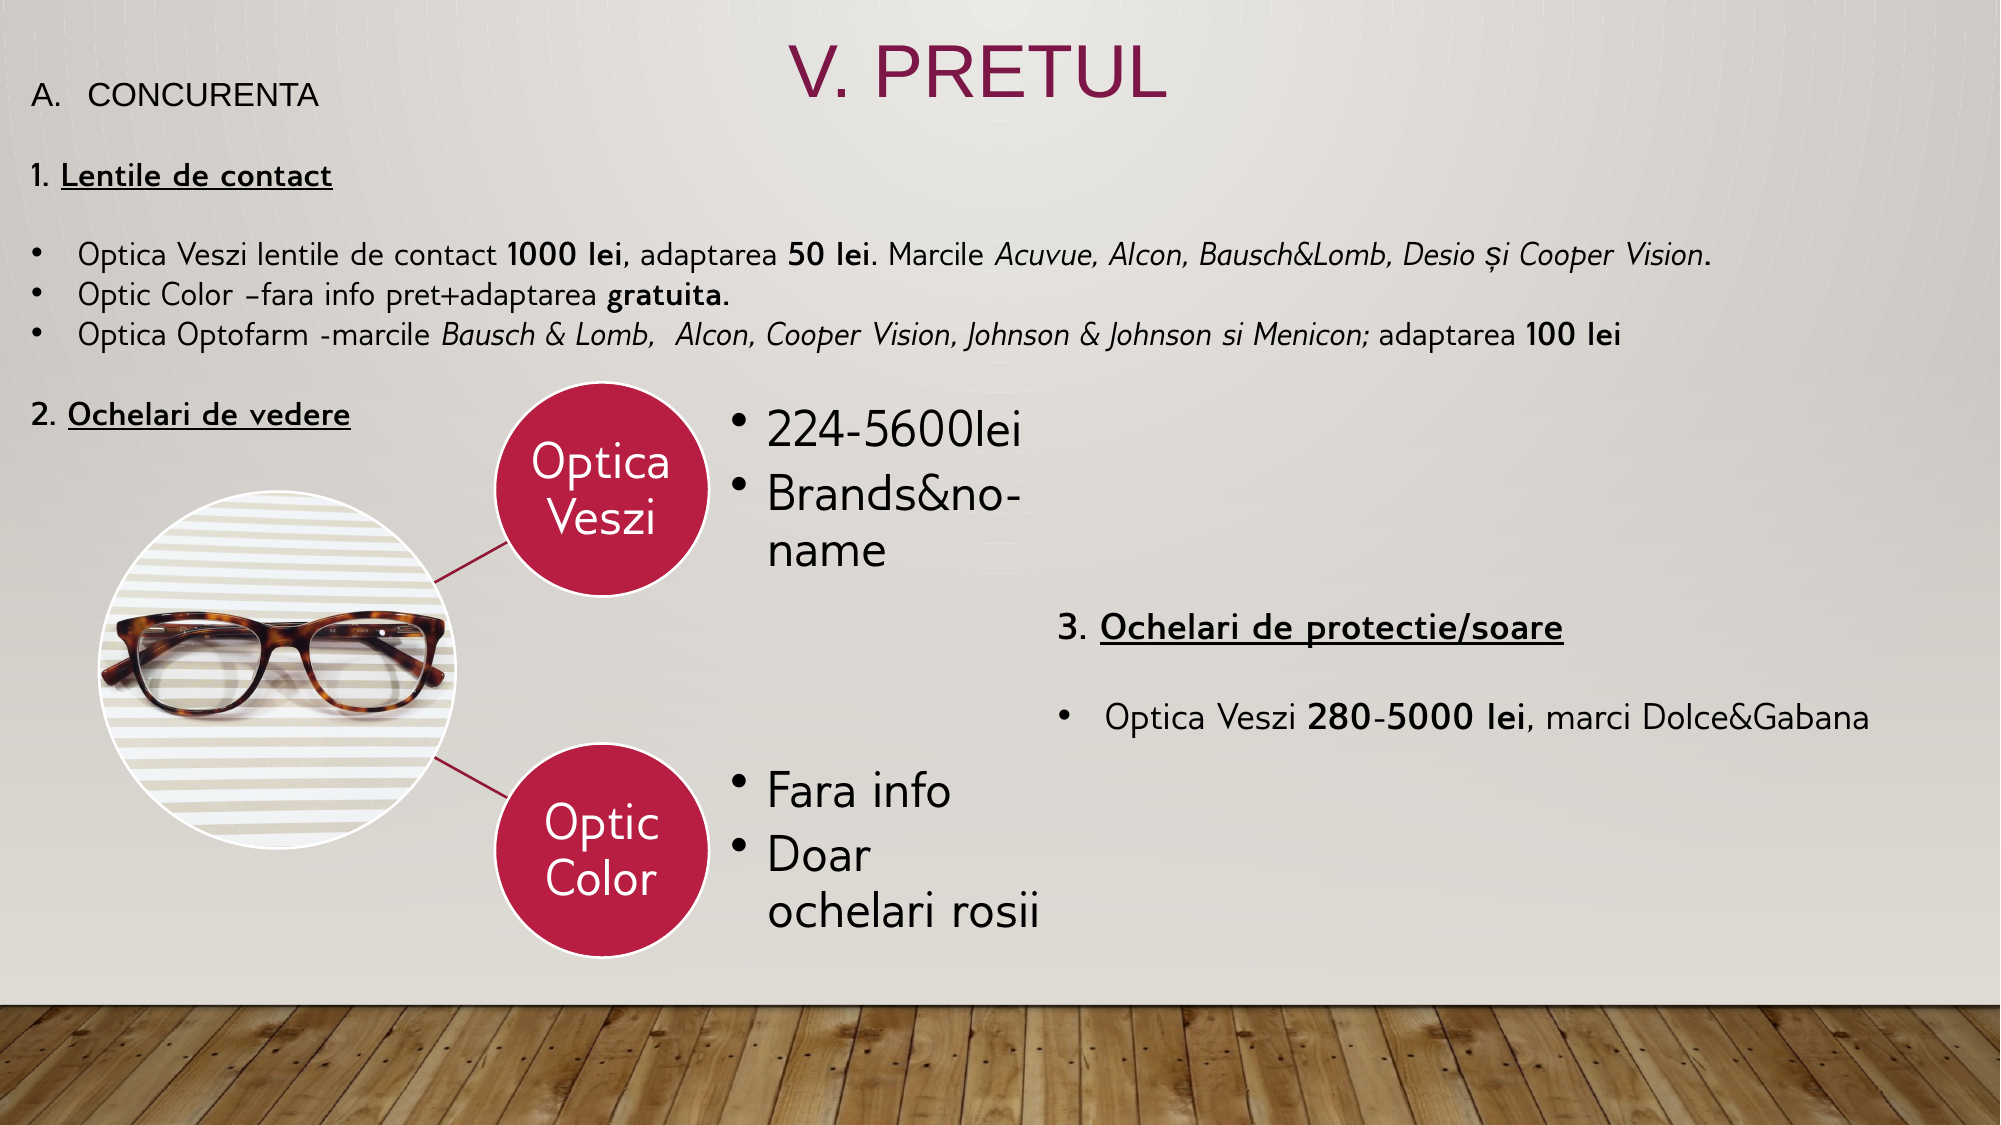

V. PRETUL
CONCURENTA

1. Lentile de contact

Optica Veszi lentile de contact 1000 lei, adaptarea 50 lei. Marcile Acuvue, Alcon, Bausch&Lomb, Desio și Cooper Vision.
Optic Color –fara info pret+adaptarea gratuita.
Optica Optofarm -marcile Bausch & Lomb,  Alcon, Cooper Vision, Johnson & Johnson si Menicon; adaptarea 100 lei

2. Ochelari de vedere

Optica Veszi
224-5600lei
Brands&no-name
Optic Color
Fara info
Doar ochelari rosii
3. Ochelari de protectie/soare

Optica Veszi 280-5000 lei, marci Dolce&Gabana